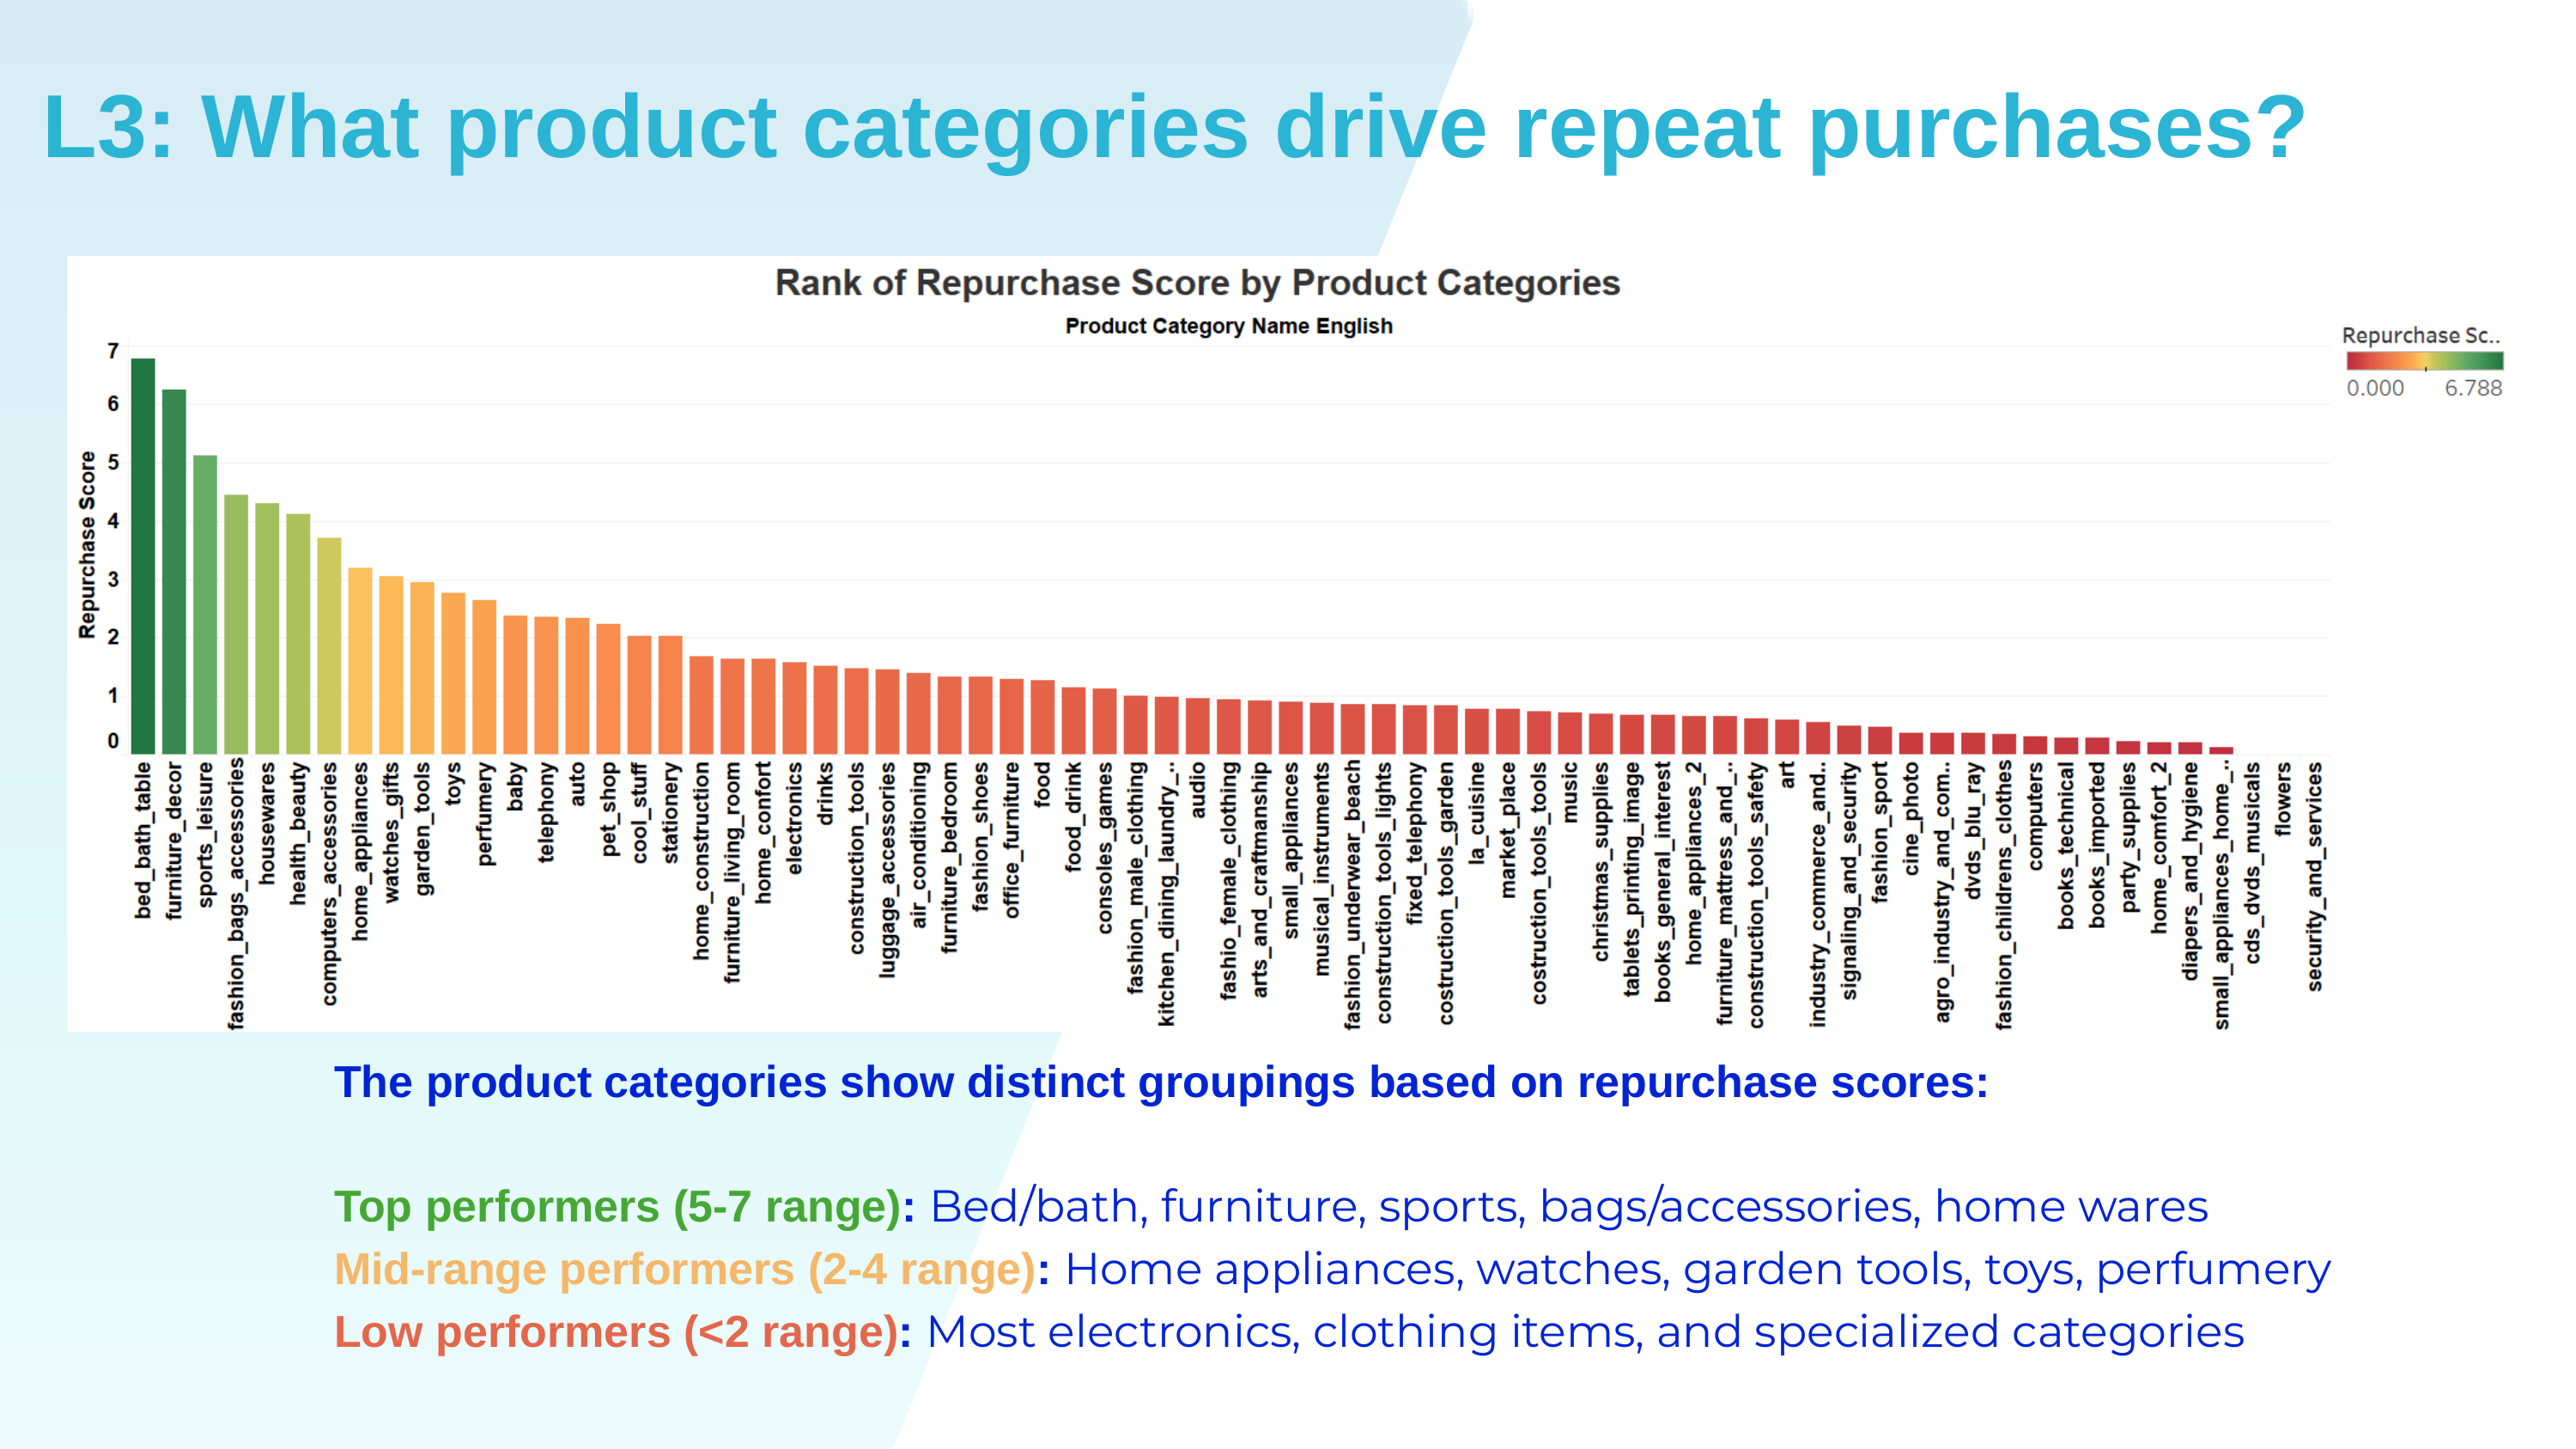

L3: What product categories drive repeat purchases?

The product categories show distinct groupings based on repurchase scores:

Top performers (5-7 range): Bed/bath, furniture, sports, bags/accessories, home wares
Mid-range performers (2-4 range): Home appliances, watches, garden tools, toys, perfumery
Low performers (<2 range): Most electronics, clothing items, and specialized categories